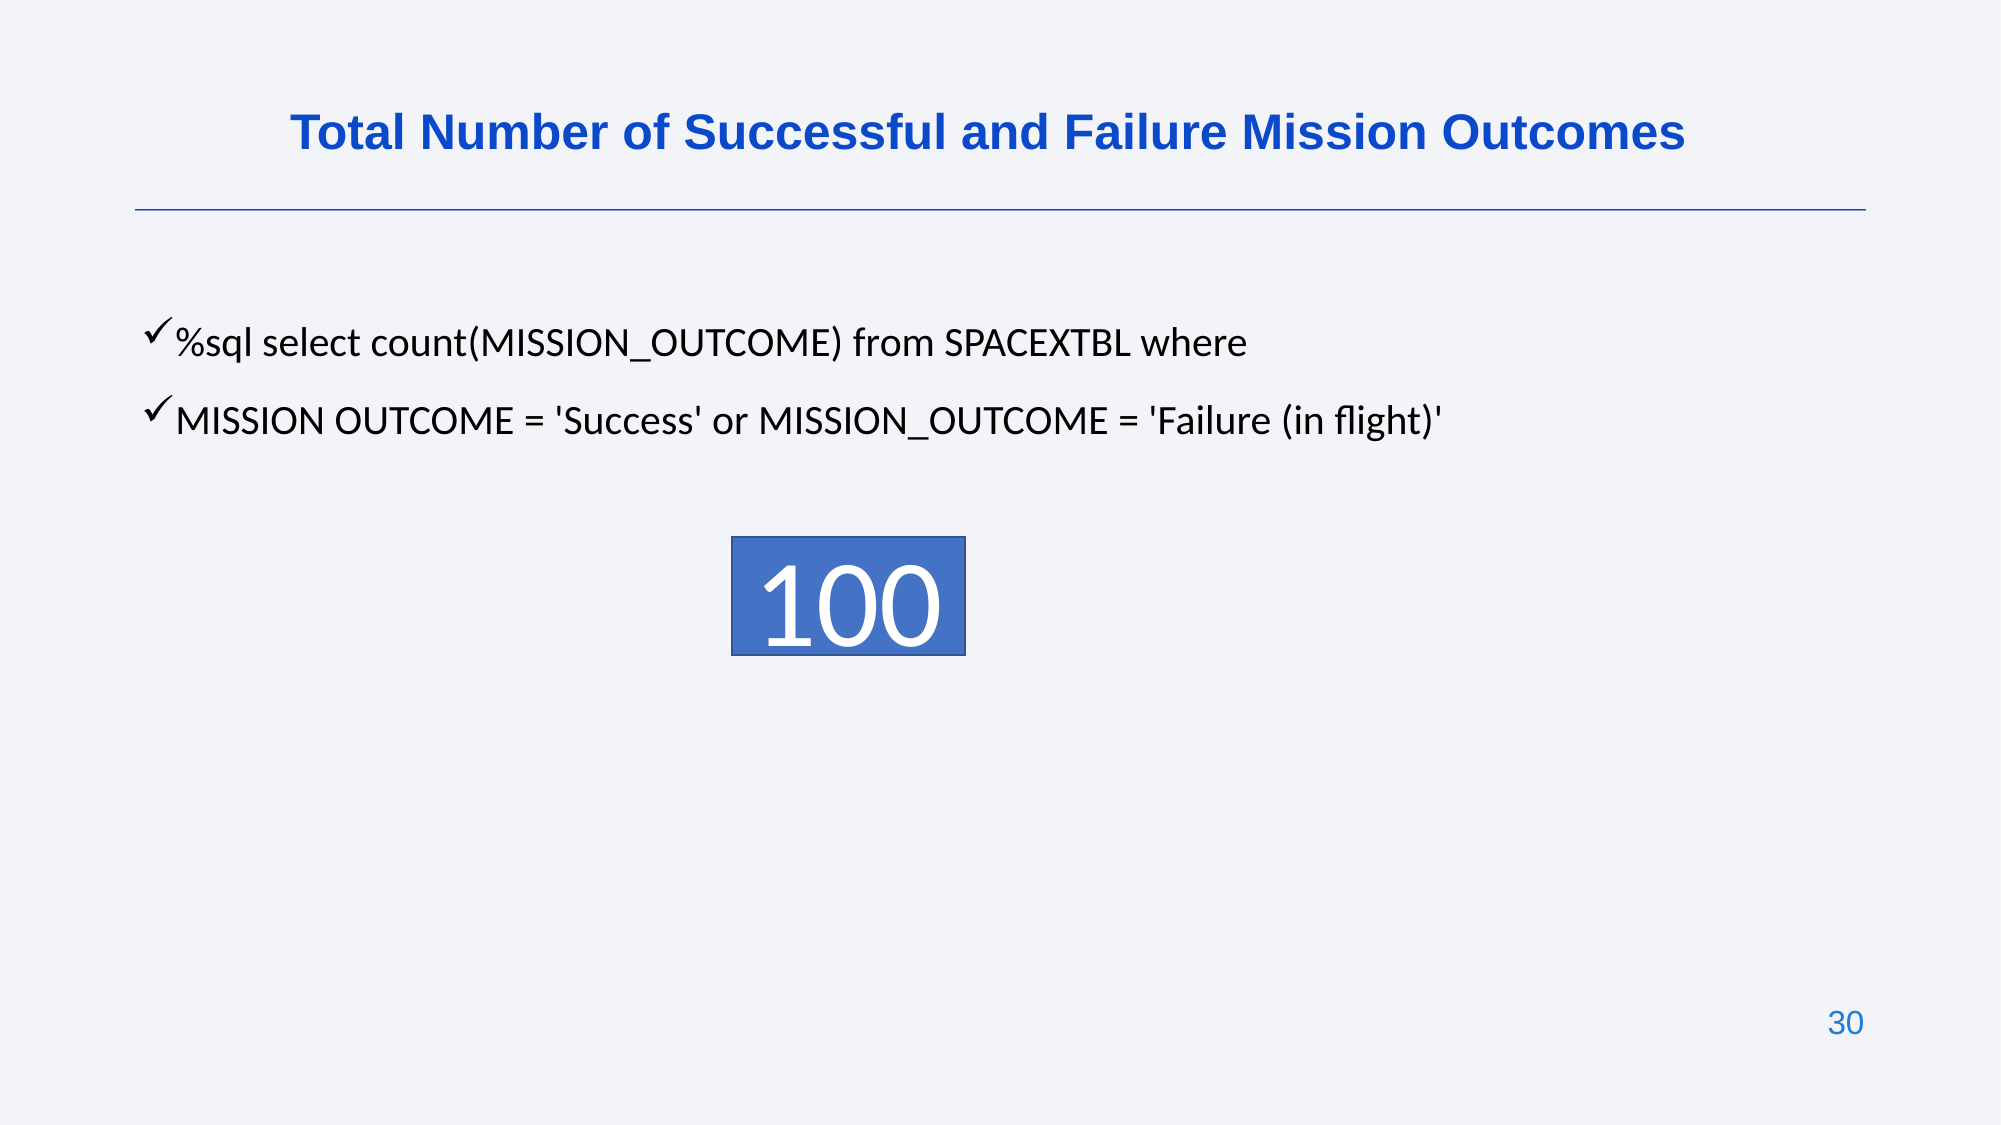

Total Number of Successful and Failure Mission Outcomes
%sql select count(MISSION_OUTCOME) from SPACEXTBL where
MISSION OUTCOME = 'Success' or MISSION_OUTCOME = 'Failure (in flight)'

100
30